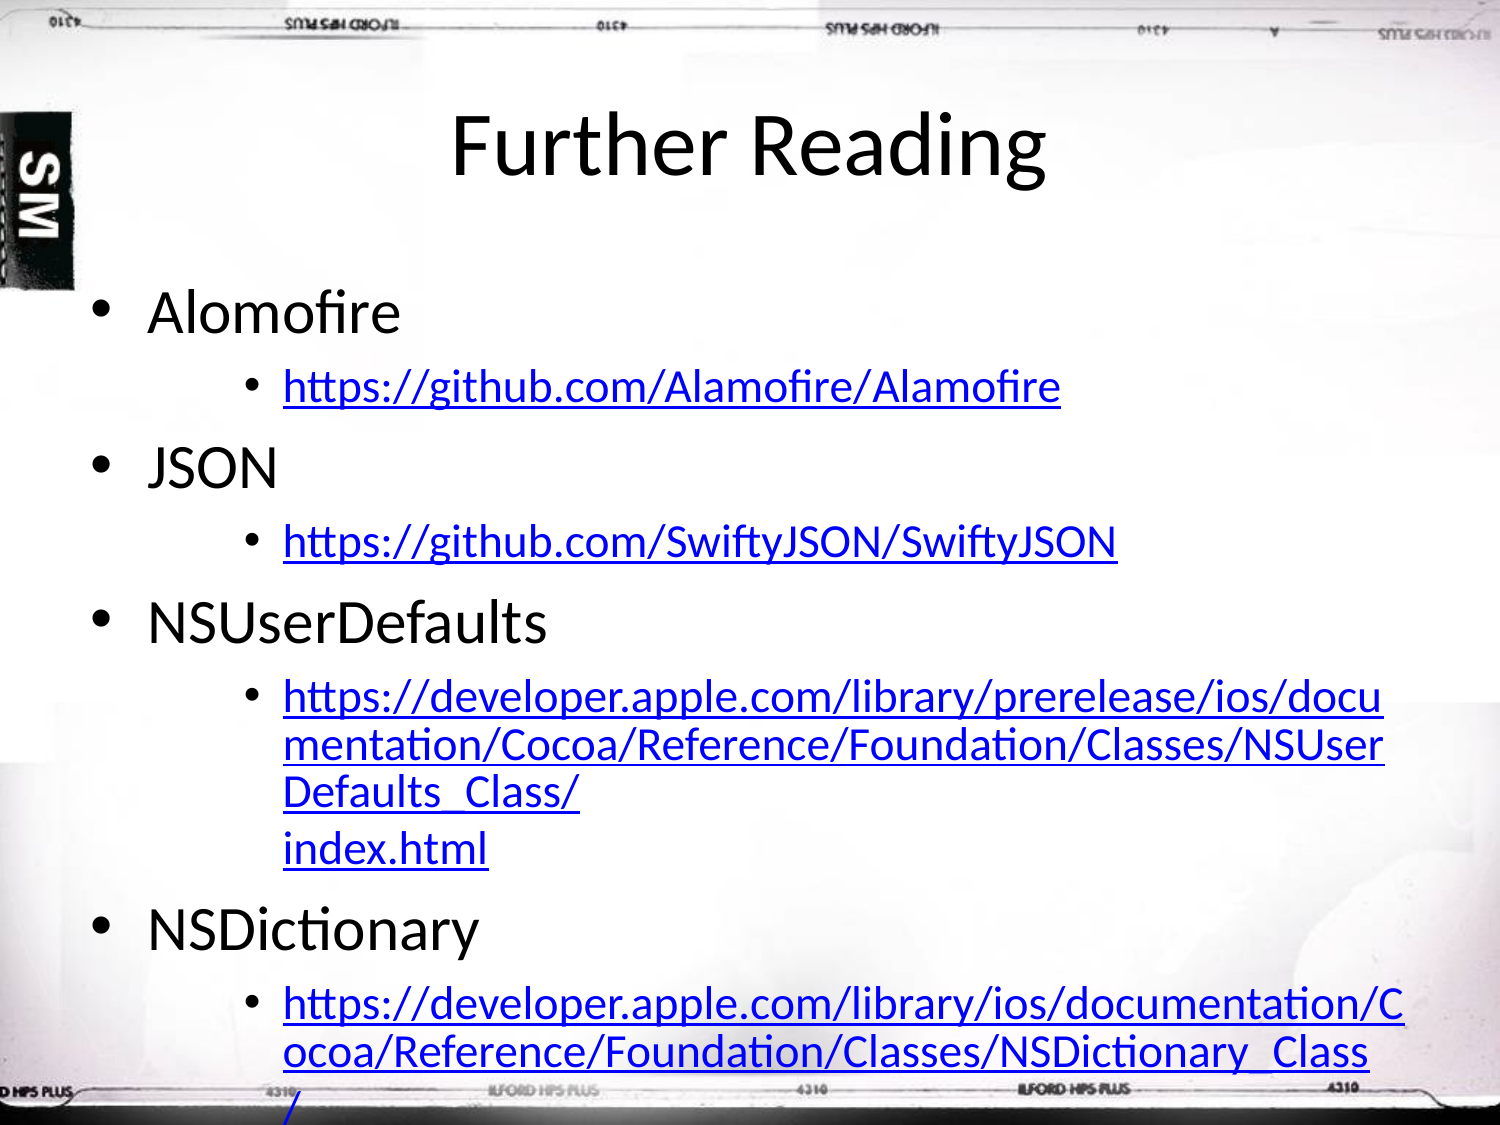

# Further Reading
Alomofire
https://github.com/Alamofire/Alamofire
JSON
https://github.com/SwiftyJSON/SwiftyJSON
NSUserDefaults
https://developer.apple.com/library/prerelease/ios/documentation/Cocoa/Reference/Foundation/Classes/NSUserDefaults_Class/index.html
NSDictionary
https://developer.apple.com/library/ios/documentation/Cocoa/Reference/Foundation/Classes/NSDictionary_Class/